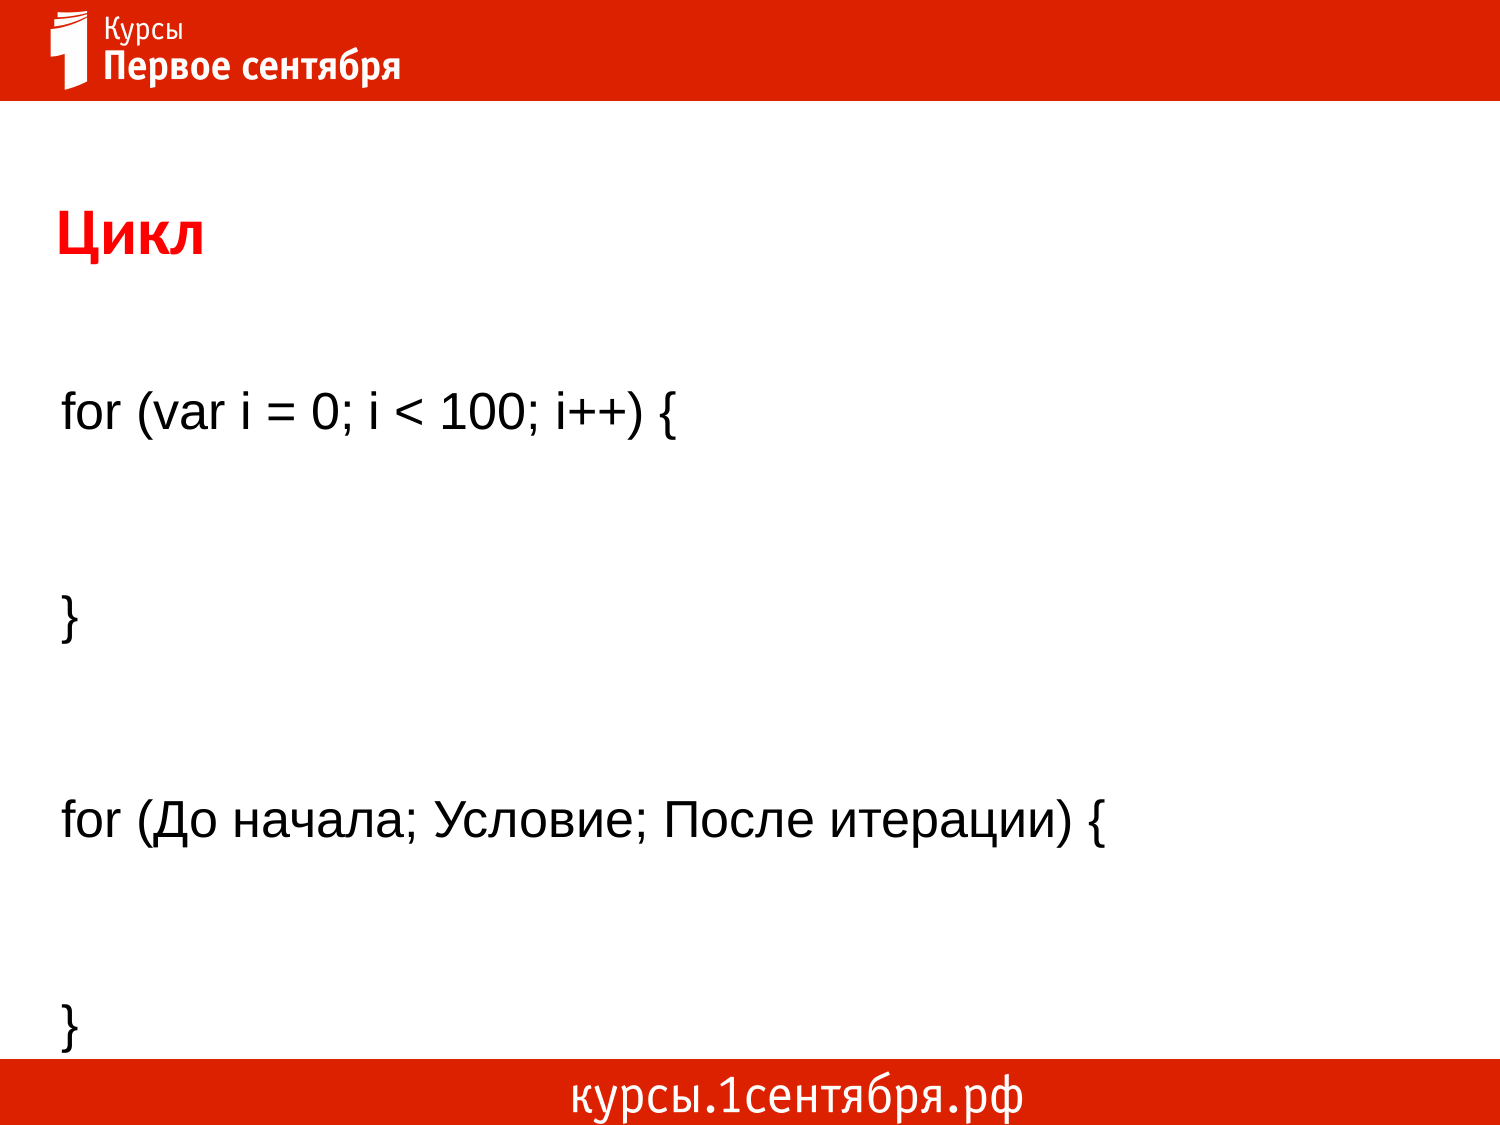

Цикл
for (var i = 0; i < 100; i++) {

}

for (До начала; Условие; После итерации) {

}